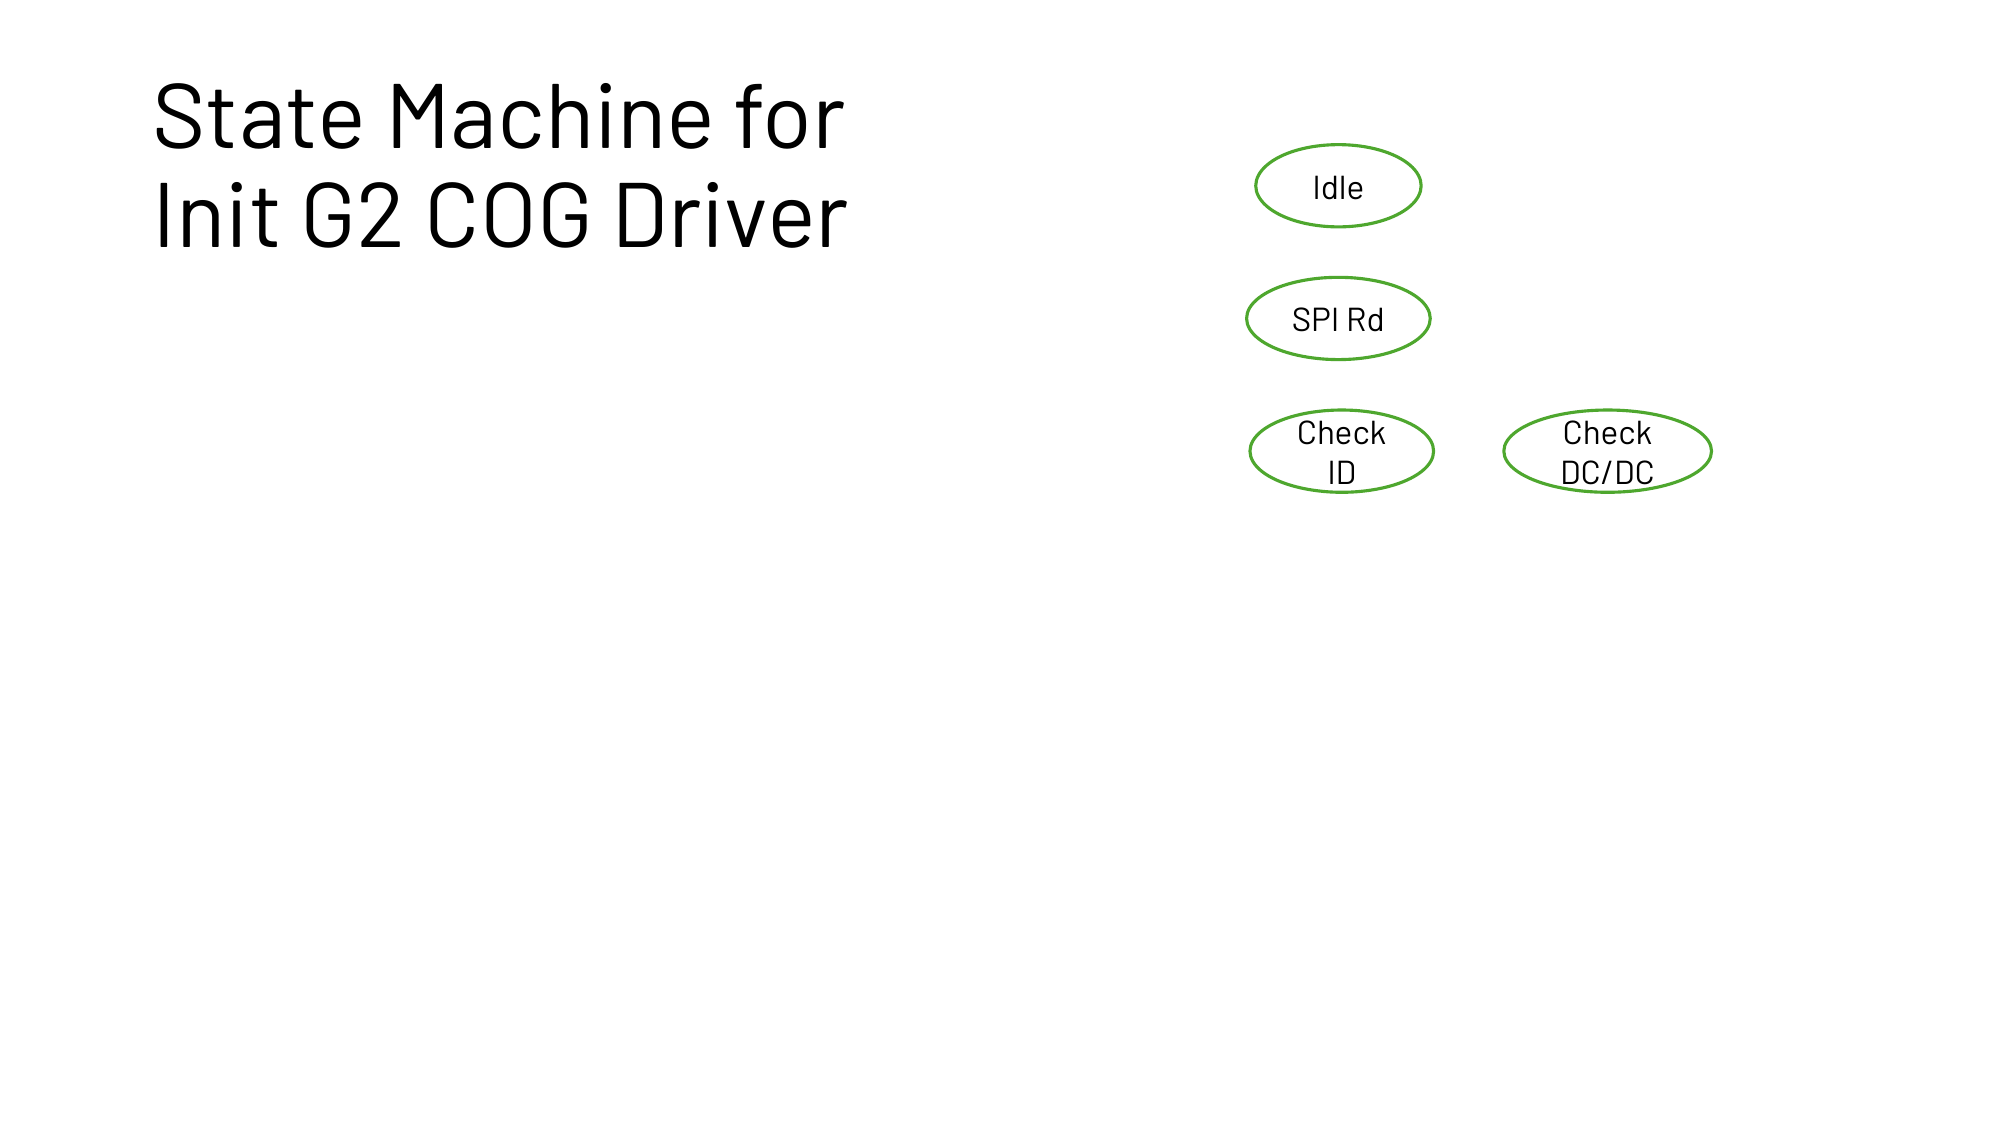

# State Machine for Init G2 COG Driver
Idle
SPI Rd

Check DC/DC
Check ID